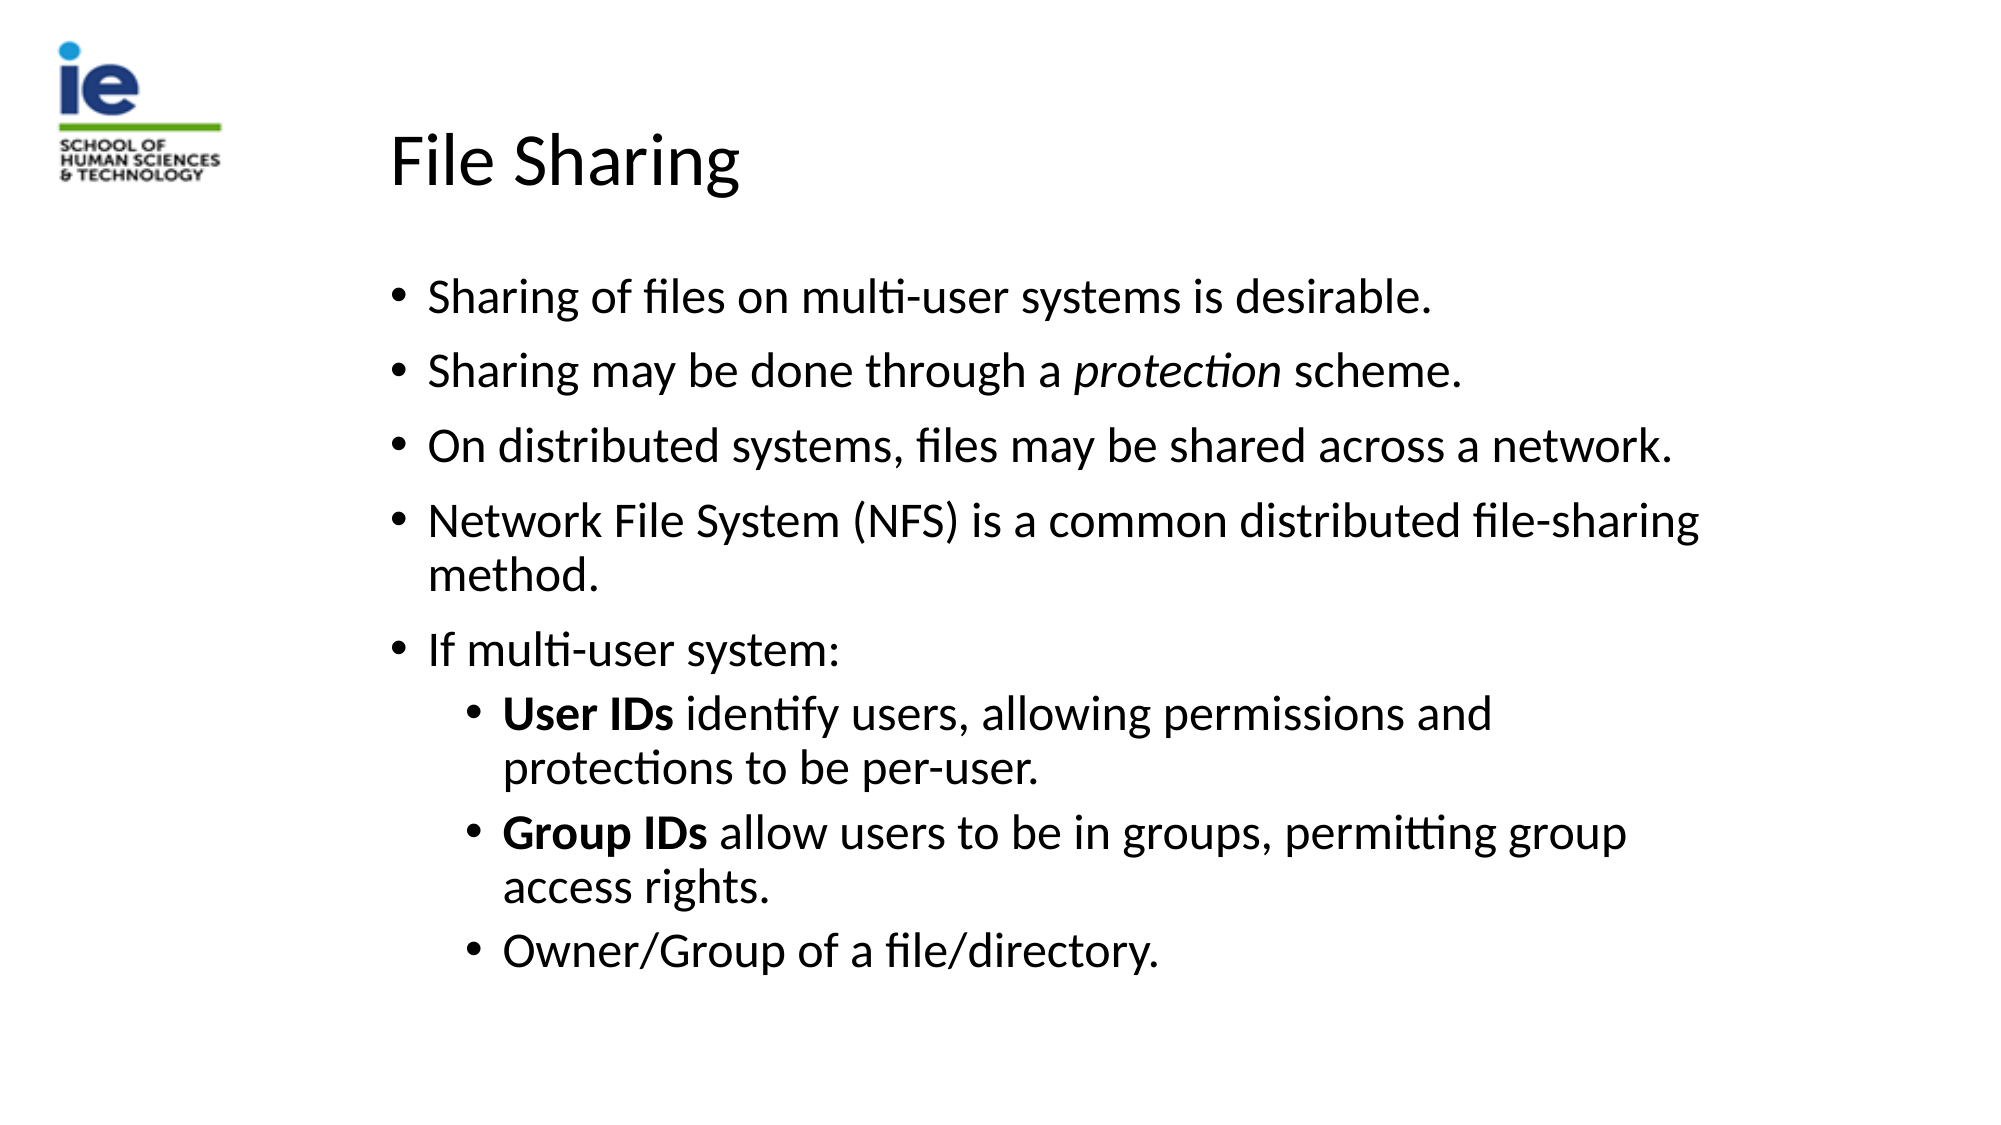

# File Sharing
Sharing of files on multi-user systems is desirable.
Sharing may be done through a protection scheme.
On distributed systems, files may be shared across a network.
Network File System (NFS) is a common distributed file-sharing method.
If multi-user system:
User IDs identify users, allowing permissions and protections to be per-user.
Group IDs allow users to be in groups, permitting group access rights.
Owner/Group of a file/directory.